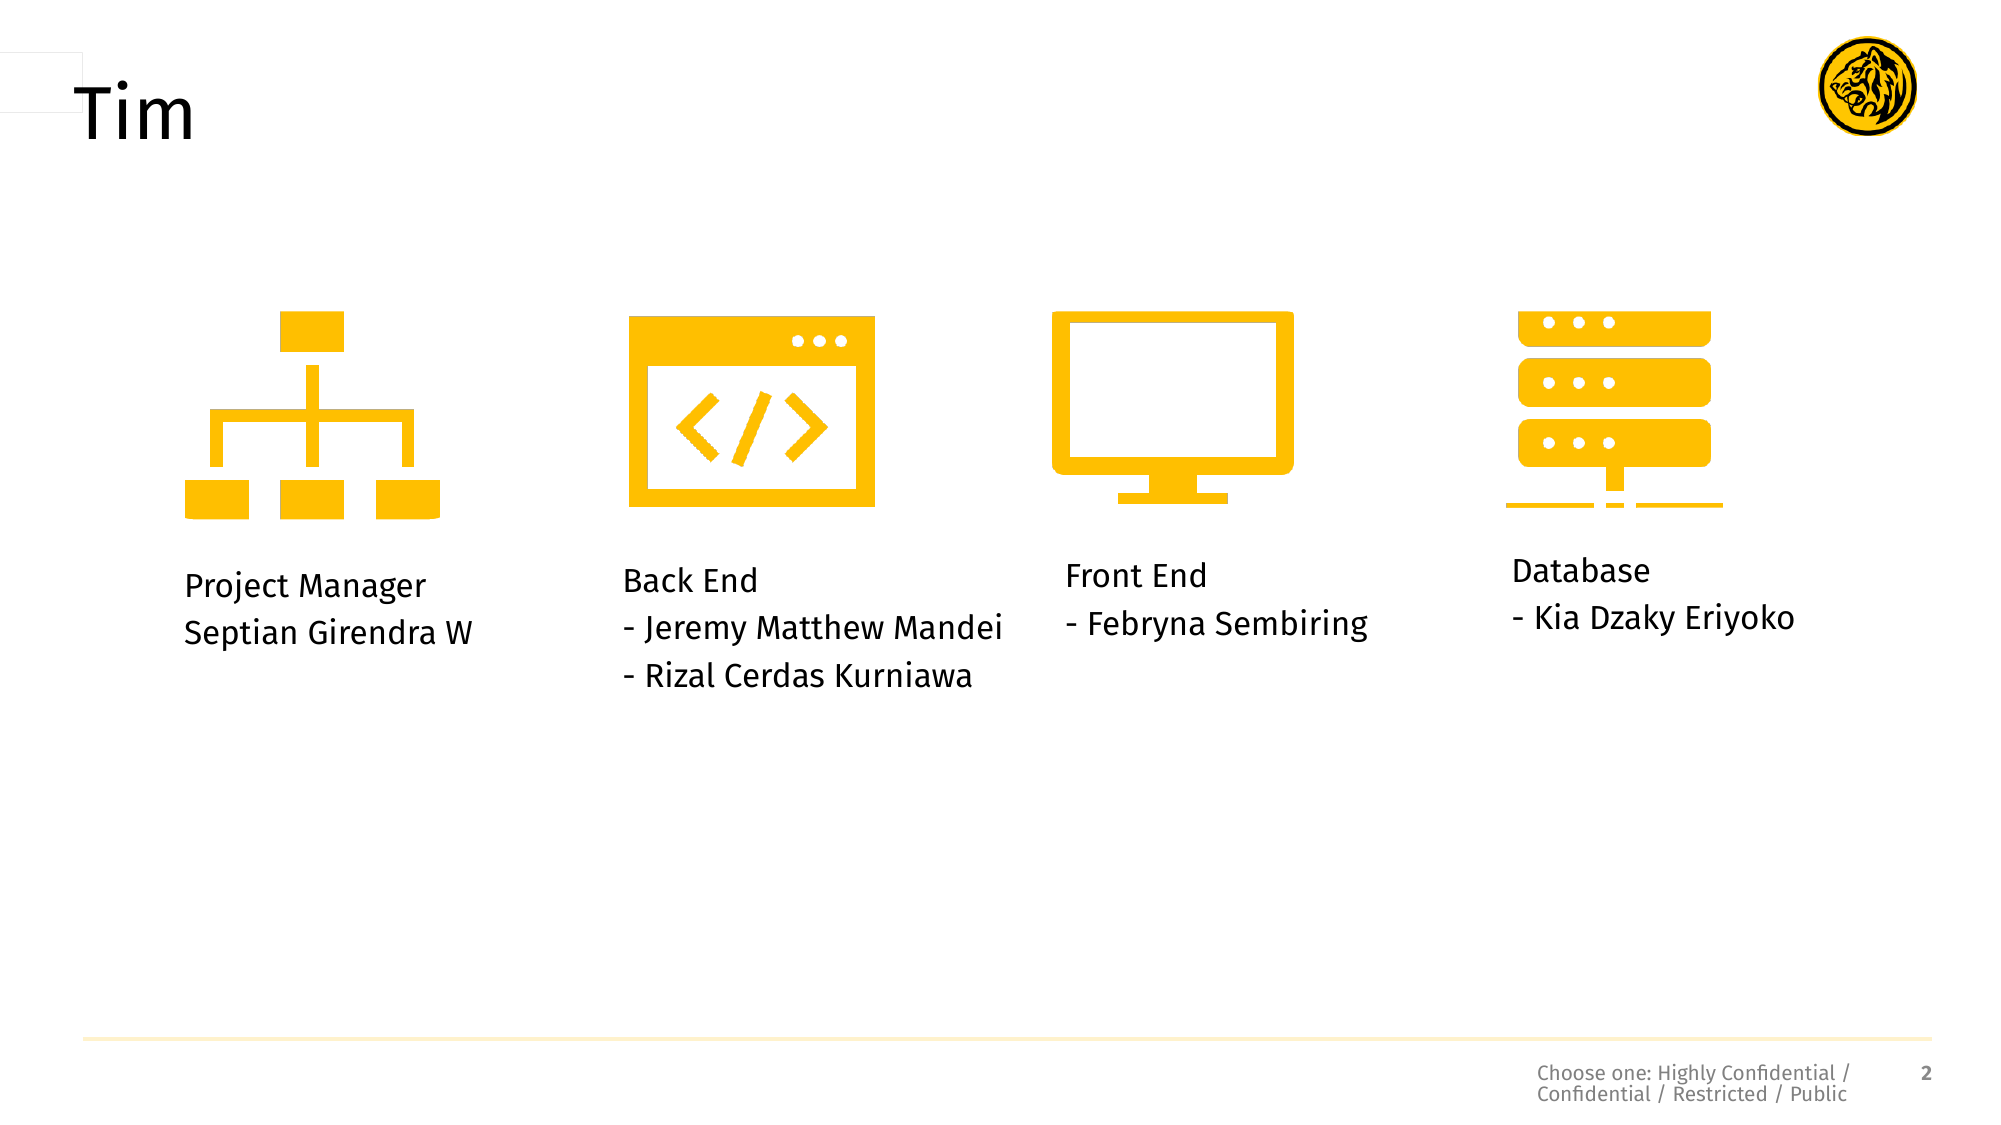

Tim
Back End
- Jeremy Matthew Mandei
- Rizal Cerdas Kurniawa
Front End
- Febryna Sembiring

Database
- Kia Dzaky Eriyoko
Project Manager
Septian Girendra W

Choose one: Highly Confidential / Confidential / Restricted / Public
2